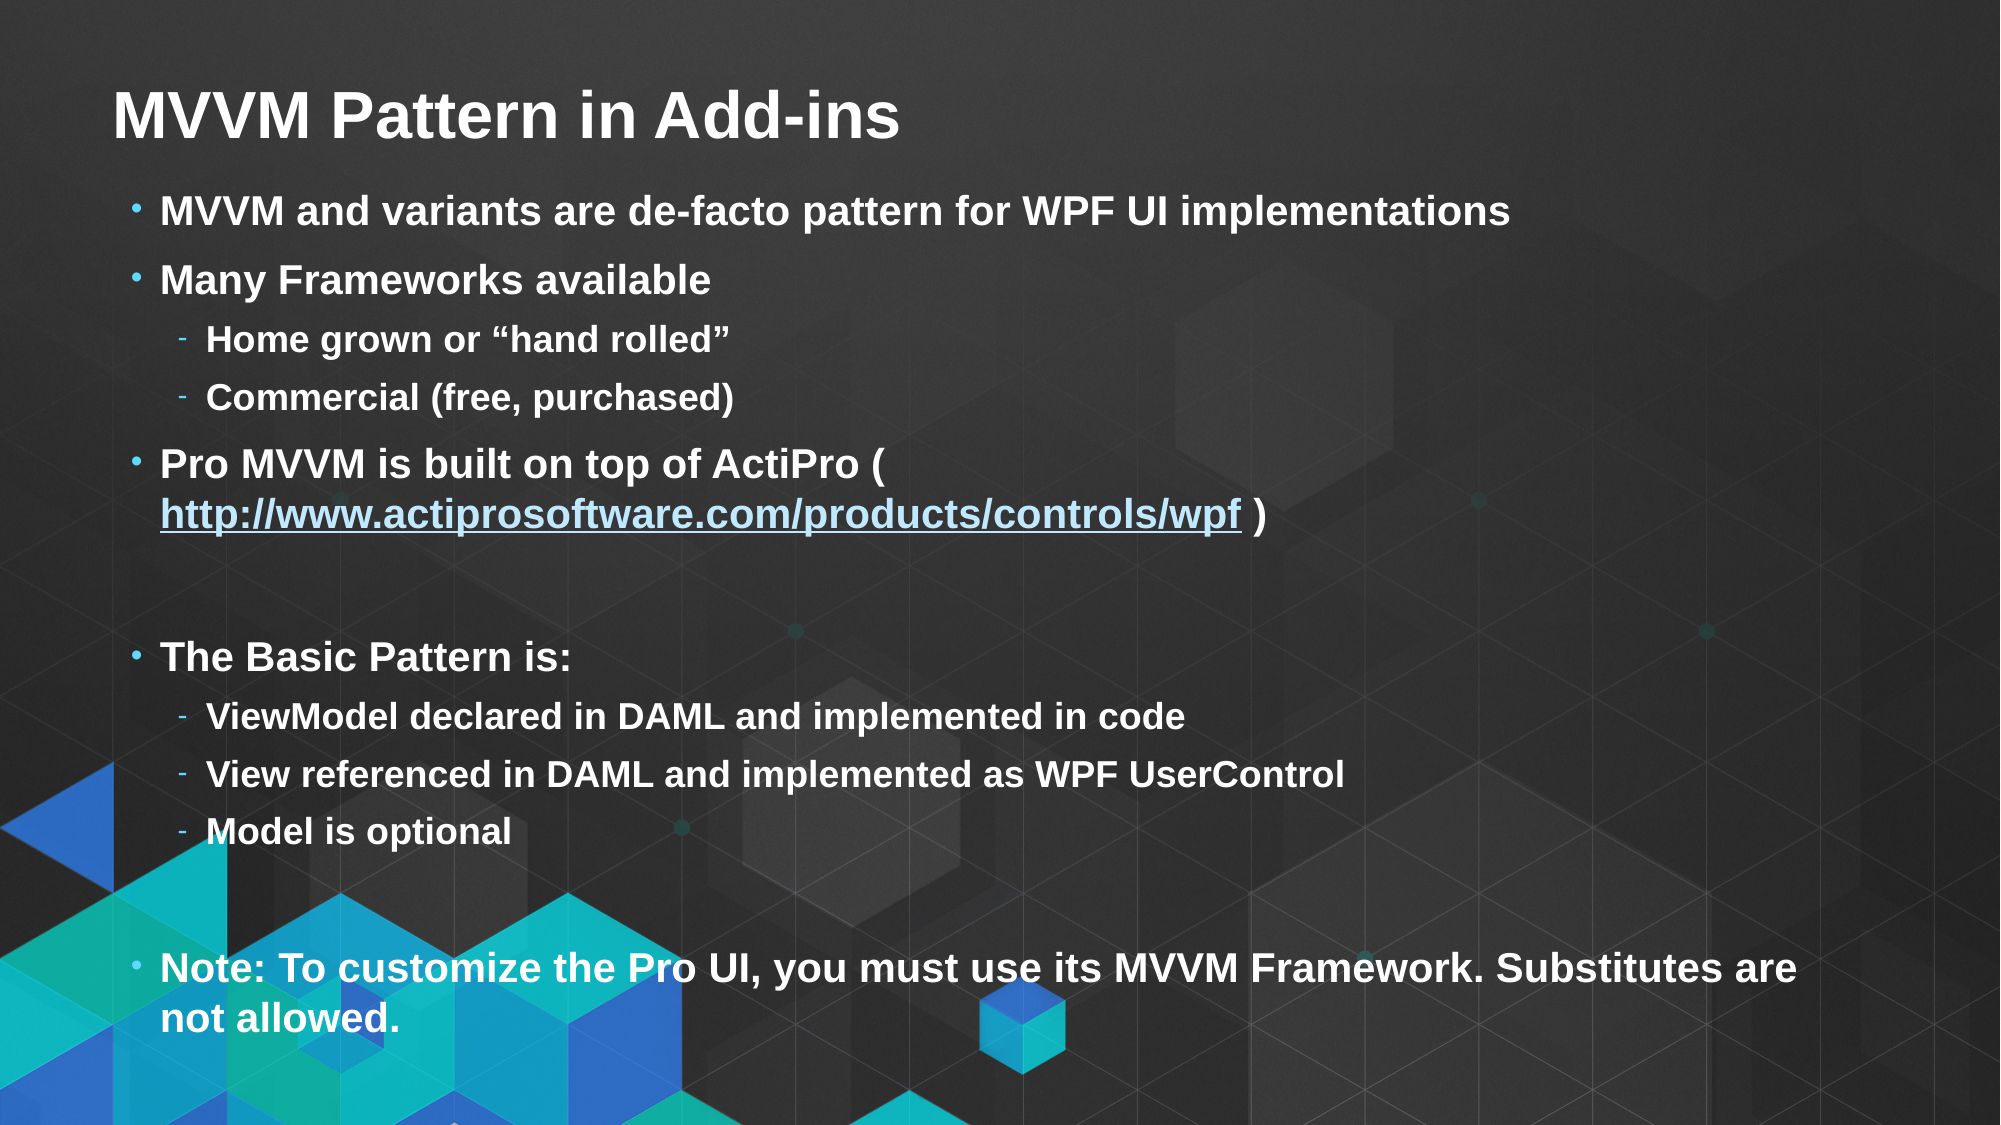

# MVVM Pattern in Add-ins
MVVM and variants are de-facto pattern for WPF UI implementations
Many Frameworks available
Home grown or “hand rolled”
Commercial (free, purchased)
Pro MVVM is built on top of ActiPro (http://www.actiprosoftware.com/products/controls/wpf )

The Basic Pattern is:
ViewModel declared in DAML and implemented in code
View referenced in DAML and implemented as WPF UserControl
Model is optional

Note: To customize the Pro UI, you must use its MVVM Framework. Substitutes are not allowed.